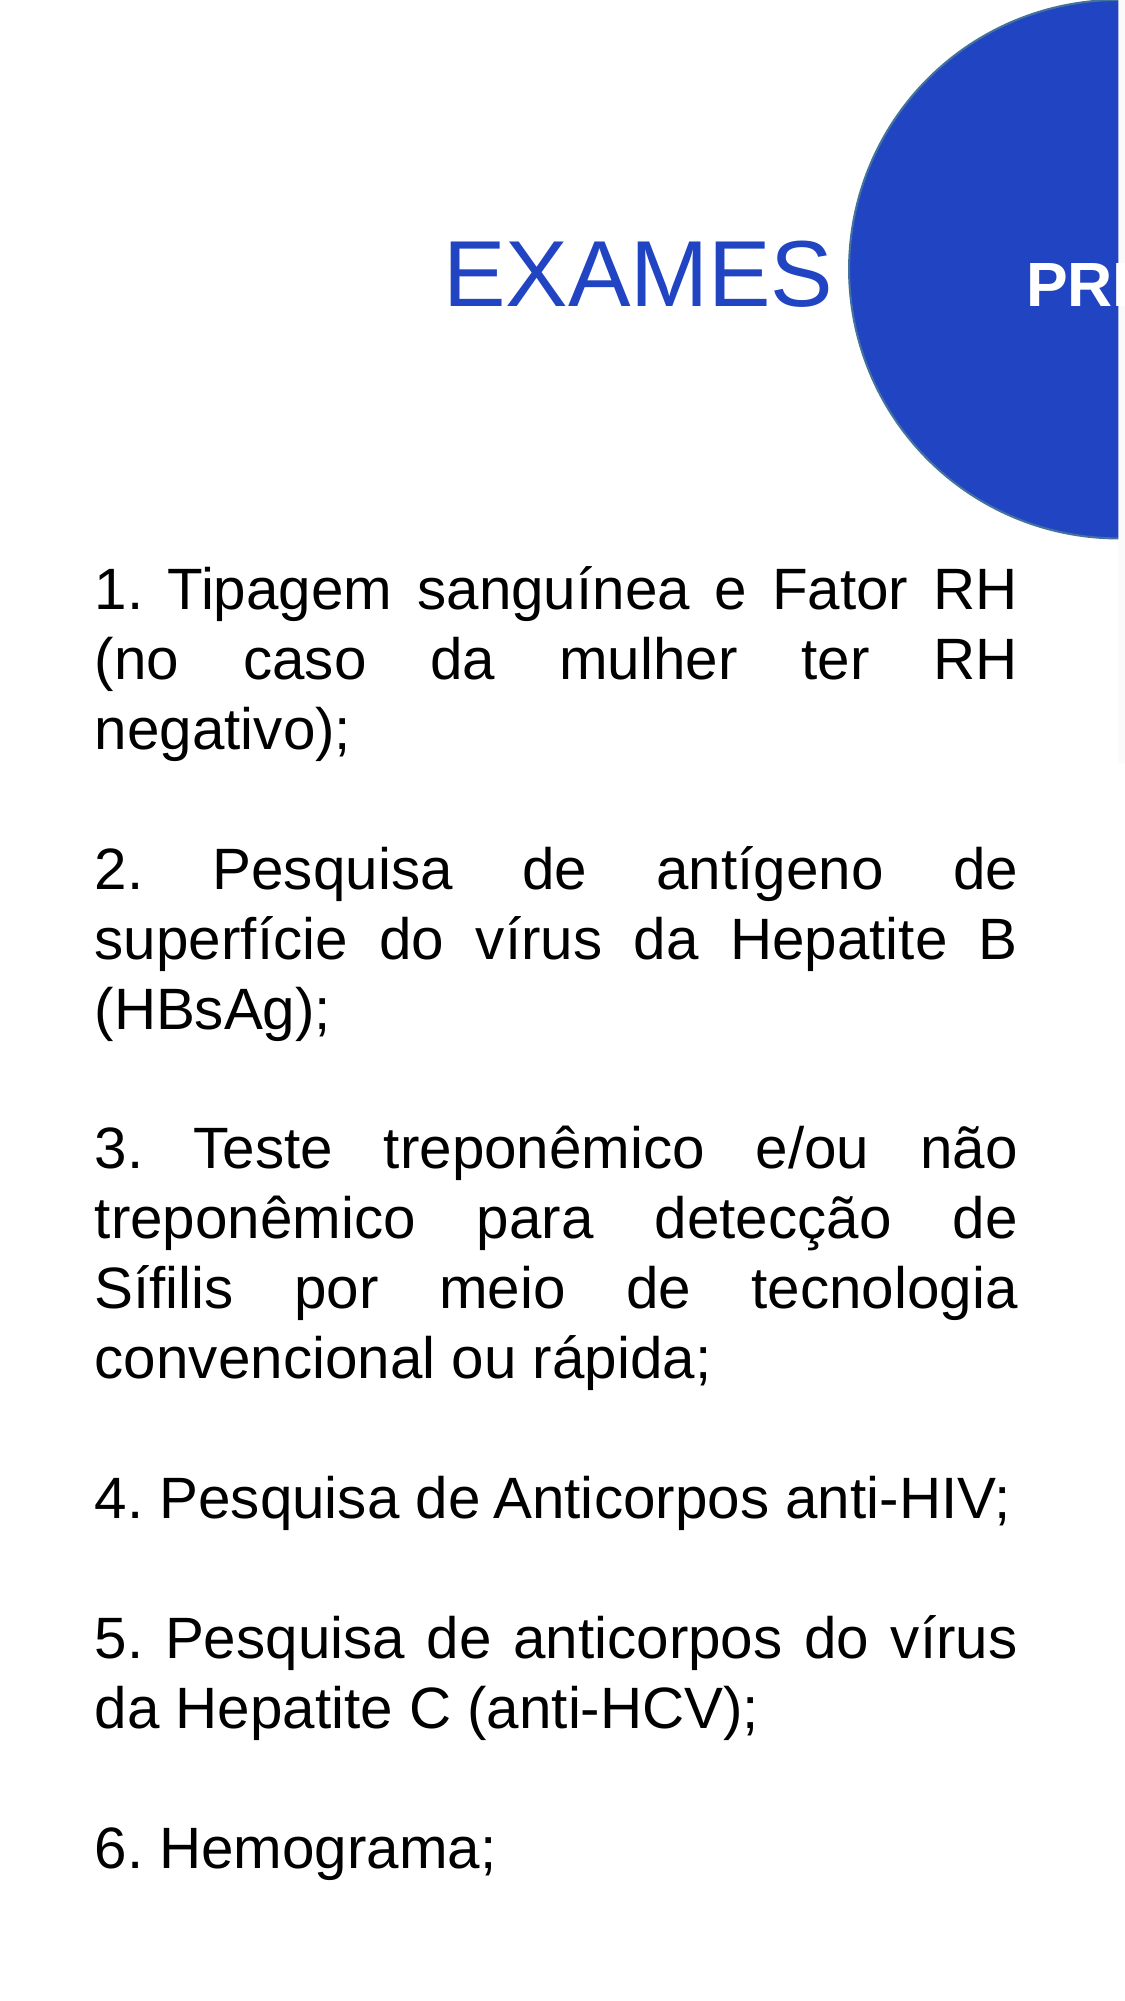

EXAMES NO PRÉ-NATAL

1. Tipagem sanguínea e Fator RH (no caso da mulher ter RH negativo);

2. Pesquisa de antígeno de superfície do vírus da Hepatite B (HBsAg);

3. Teste treponêmico e/ou não treponêmico para detecção de Sífilis por meio de tecnologia convencional ou rápida;

4. Pesquisa de Anticorpos anti-HIV;

5. Pesquisa de anticorpos do vírus da Hepatite C (anti-HCV);

6. Hemograma;

REFERÊNCIAS